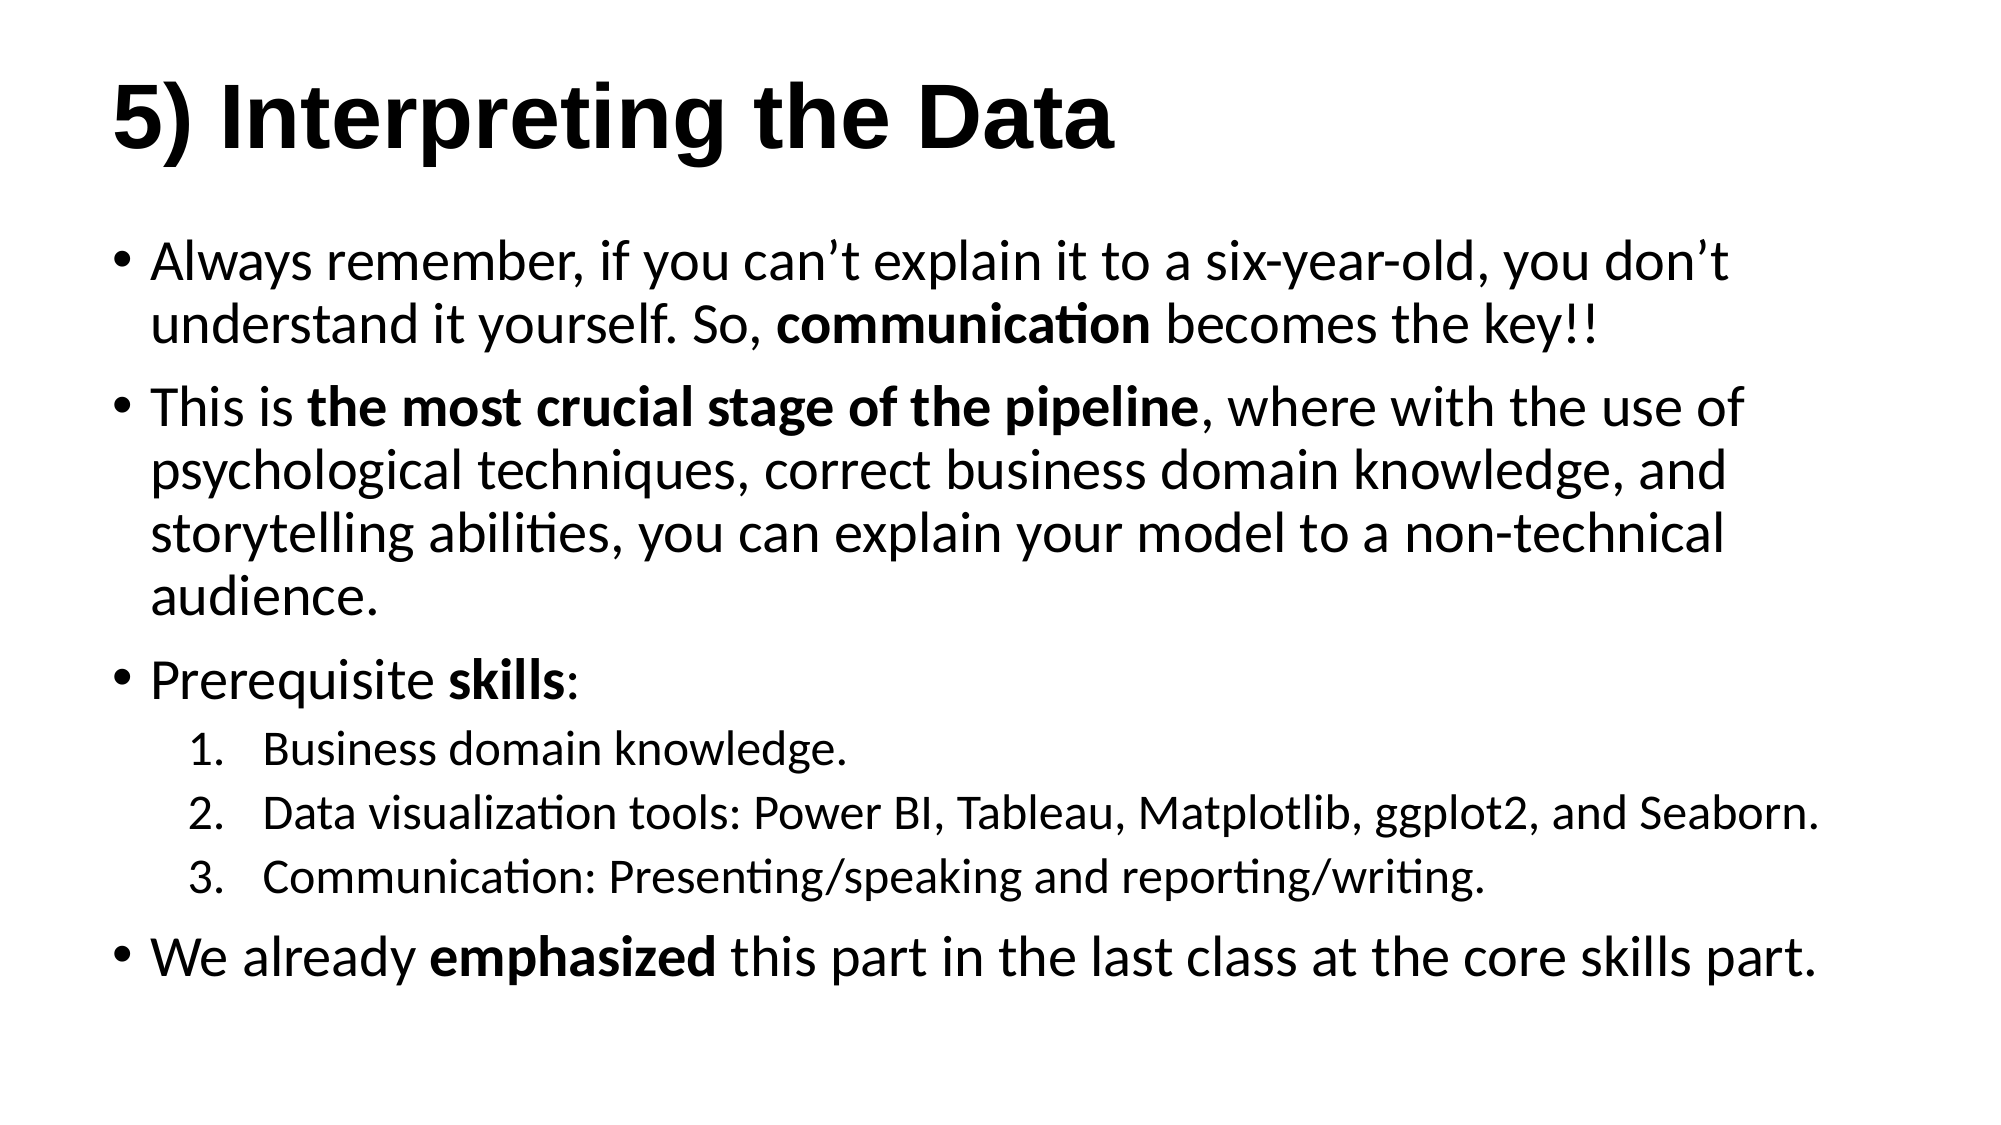

# 5) Interpreting the Data
Always remember, if you can’t explain it to a six-year-old, you don’t understand it yourself. So, communication becomes the key!!
This is the most crucial stage of the pipeline, where with the use of psychological techniques, correct business domain knowledge, and storytelling abilities, you can explain your model to a non-technical audience.
Prerequisite skills:
Business domain knowledge.
Data visualization tools: Power BI, Tableau, Matplotlib, ggplot2, and Seaborn.
Communication: Presenting/speaking and reporting/writing.
We already emphasized this part in the last class at the core skills part.